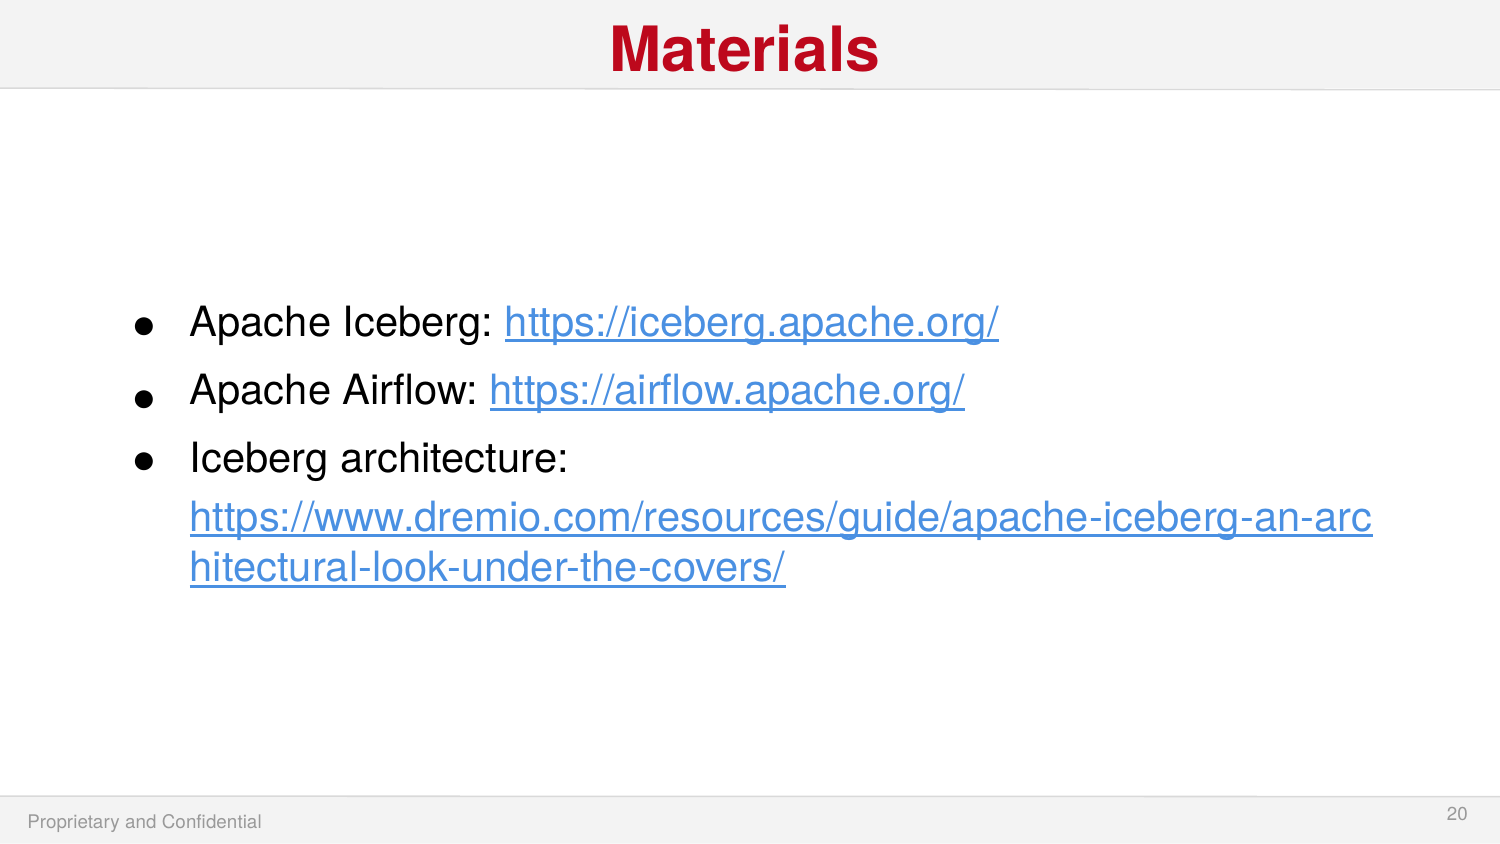

# Materials

Apache Iceberg: https://iceberg.apache.org/
Apache Airflow: https://airflow.apache.org/
Iceberg architecture: https://www.dremio.com/resources/guide/apache-iceberg-an-architectural-look-under-the-covers/
20